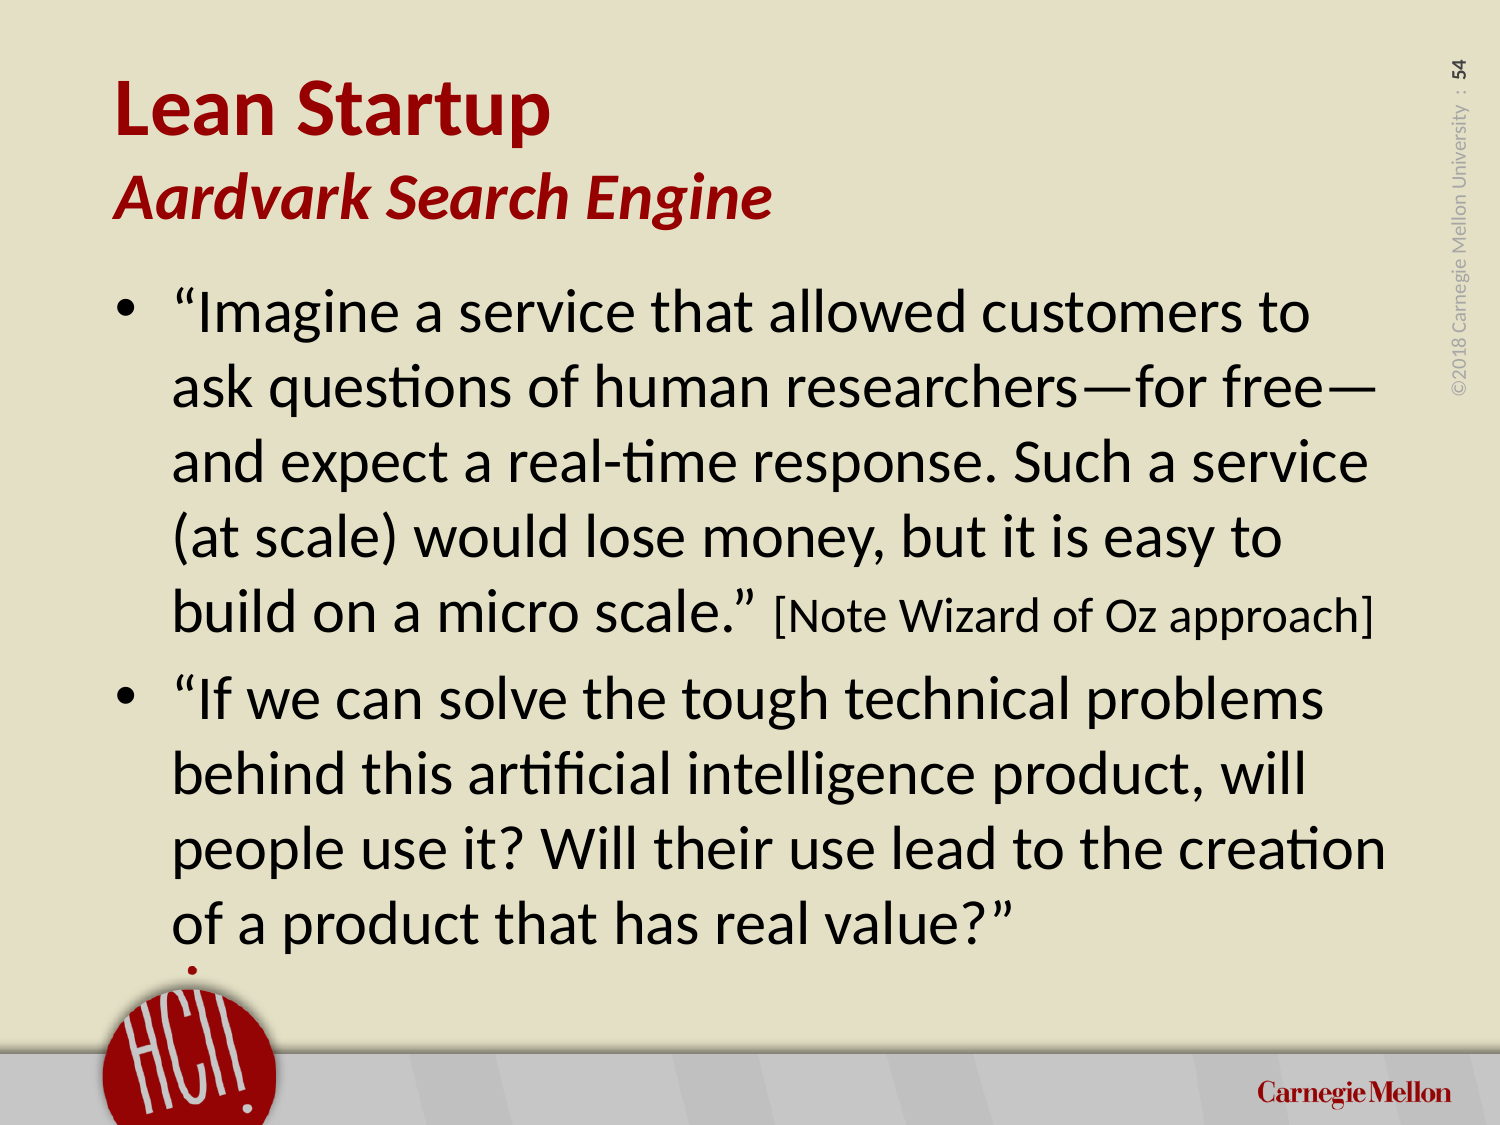

# Lean Startup Aardvark Search Engine
“Imagine a service that allowed customers to ask questions of human researchers—for free—and expect a real-time response. Such a service (at scale) would lose money, but it is easy to build on a micro scale.” [Note Wizard of Oz approach]
“If we can solve the tough technical problems behind this artificial intelligence product, will people use it? Will their use lead to the creation of a product that has real value?”